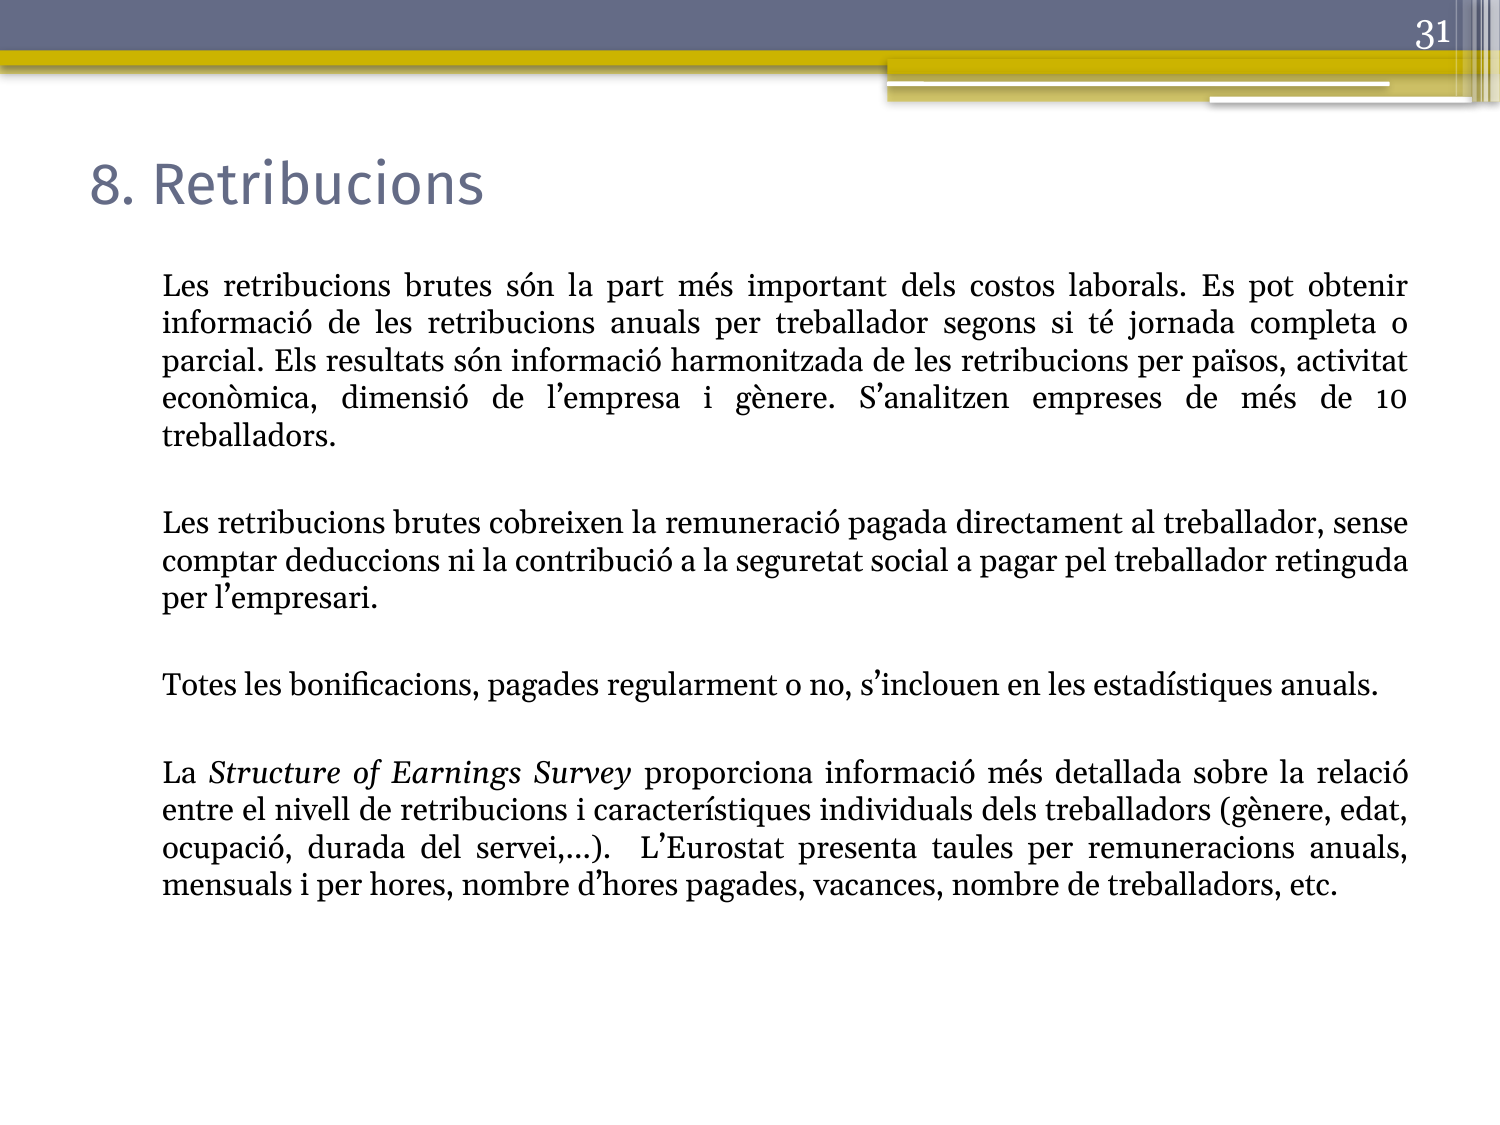

31
# 8. Retribucions
Les retribucions brutes són la part més important dels costos laborals. Es pot obtenir informació de les retribucions anuals per treballador segons si té jornada completa o parcial. Els resultats són informació harmonitzada de les retribucions per països, activitat econòmica, dimensió de l’empresa i gènere. S’analitzen empreses de més de 10 treballadors.

Les retribucions brutes cobreixen la remuneració pagada directament al treballador, sense comptar deduccions ni la contribució a la seguretat social a pagar pel treballador retinguda per l’empresari.

Totes les bonificacions, pagades regularment o no, s’inclouen en les estadístiques anuals.

La Structure of Earnings Survey proporciona informació més detallada sobre la relació entre el nivell de retribucions i característiques individuals dels treballadors (gènere, edat, ocupació, durada del servei,...).  L’Eurostat presenta taules per remuneracions anuals, mensuals i per hores, nombre d’hores pagades, vacances, nombre de treballadors, etc.